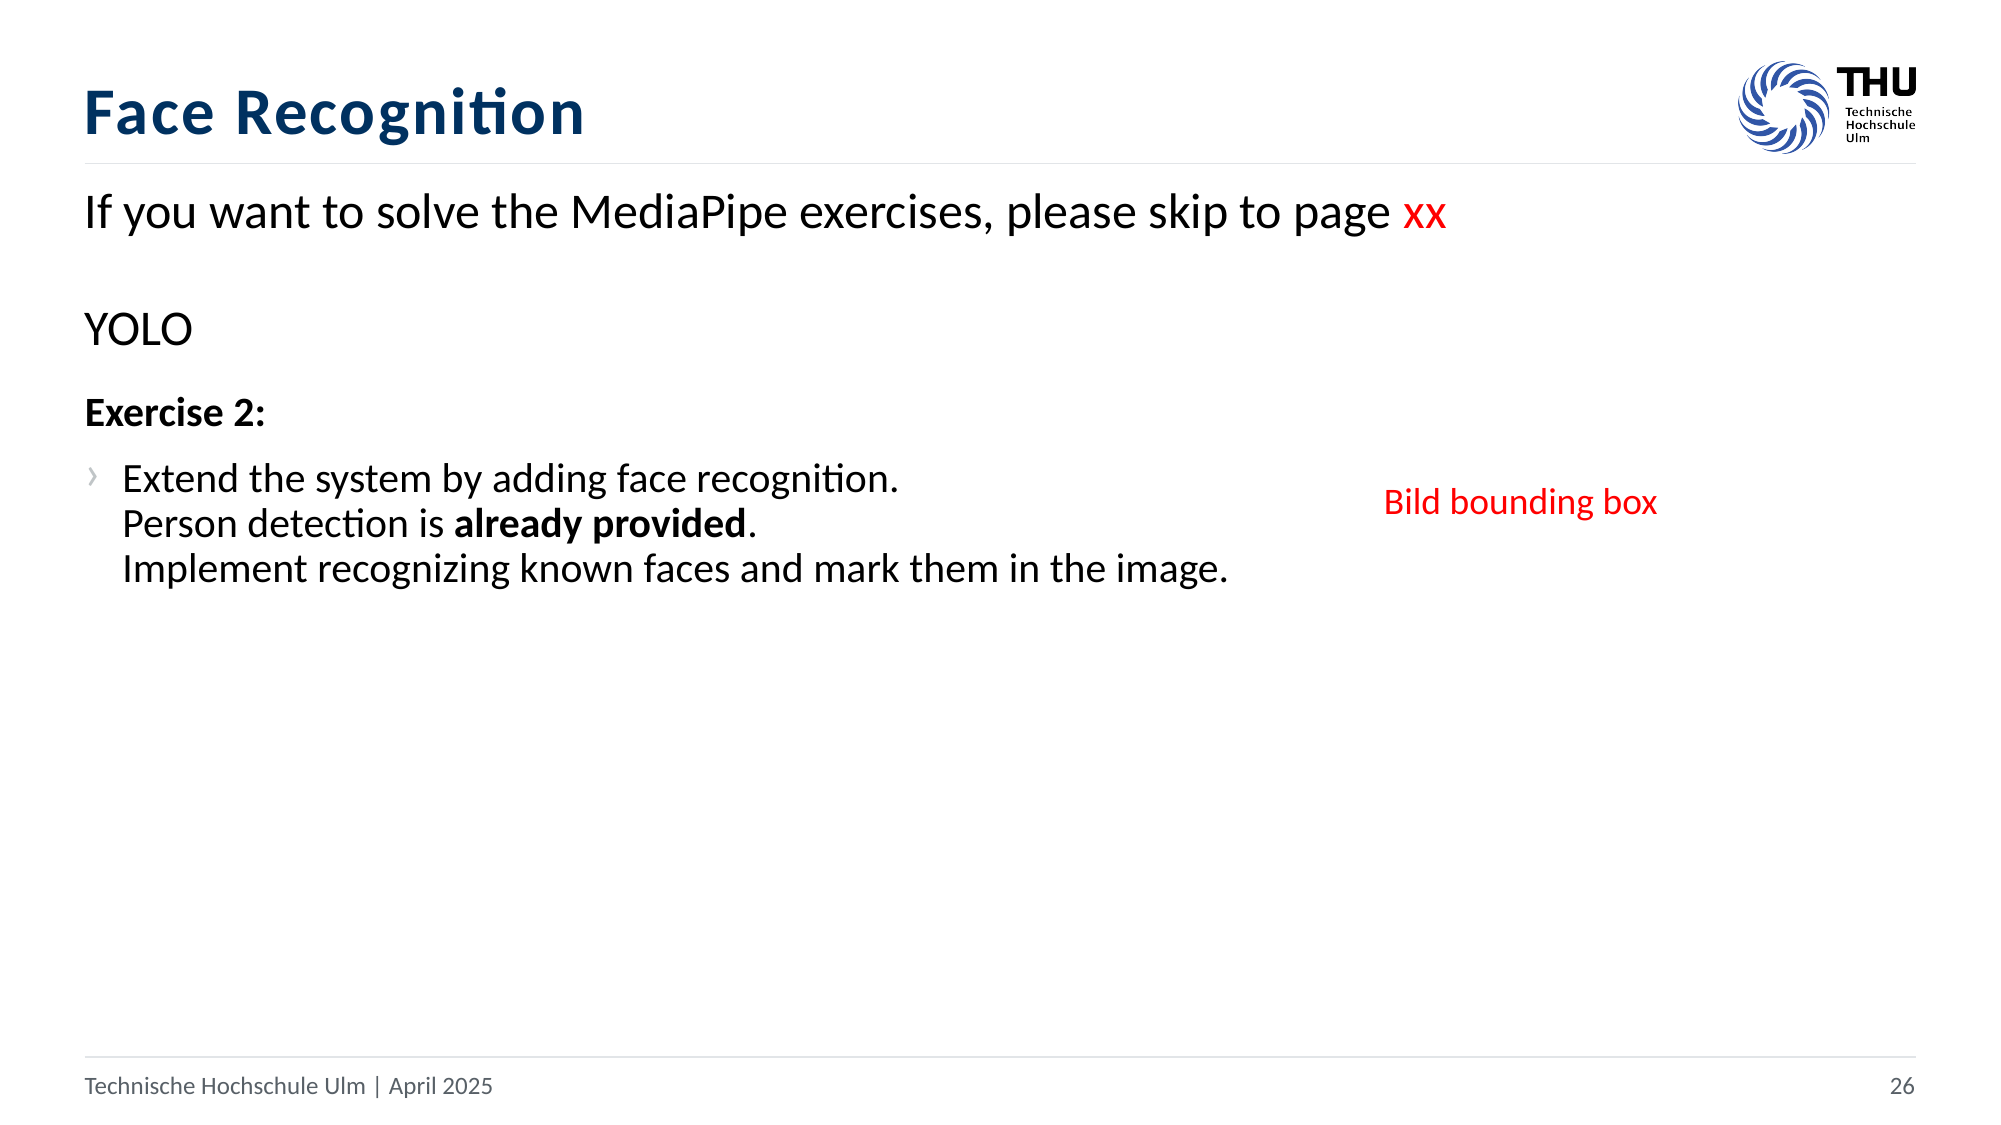

# Face Recognition
If you want to solve the MediaPipe exercises, please skip to page xx
YOLO
Exercise 2:
Extend the system by adding face recognition.
Person detection is already provided.
Implement recognizing known faces and mark them in the image.

Bild bounding box
Technische Hochschule Ulm | April 2025